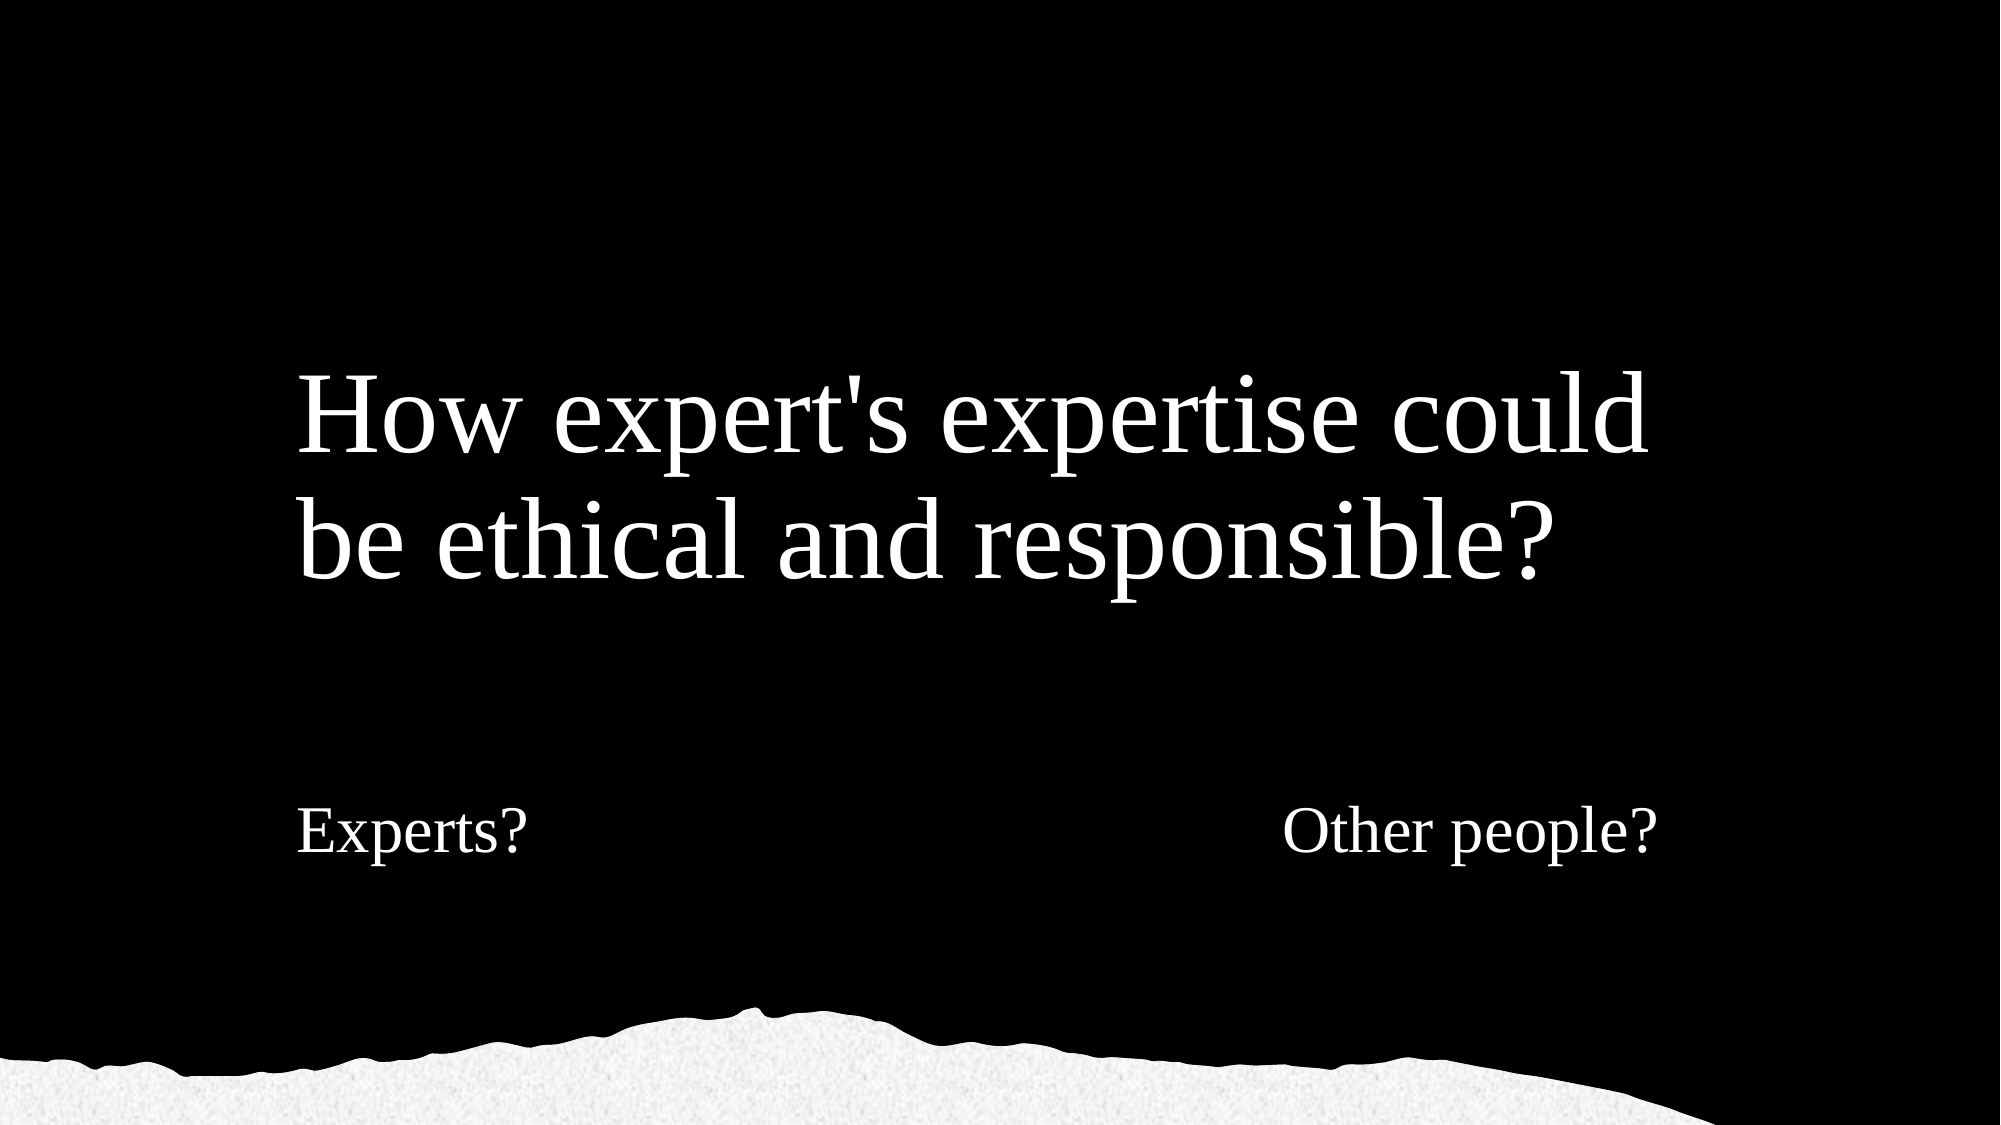

# How expert's expertise could be ethical and responsible?
Experts?                                             Other people?